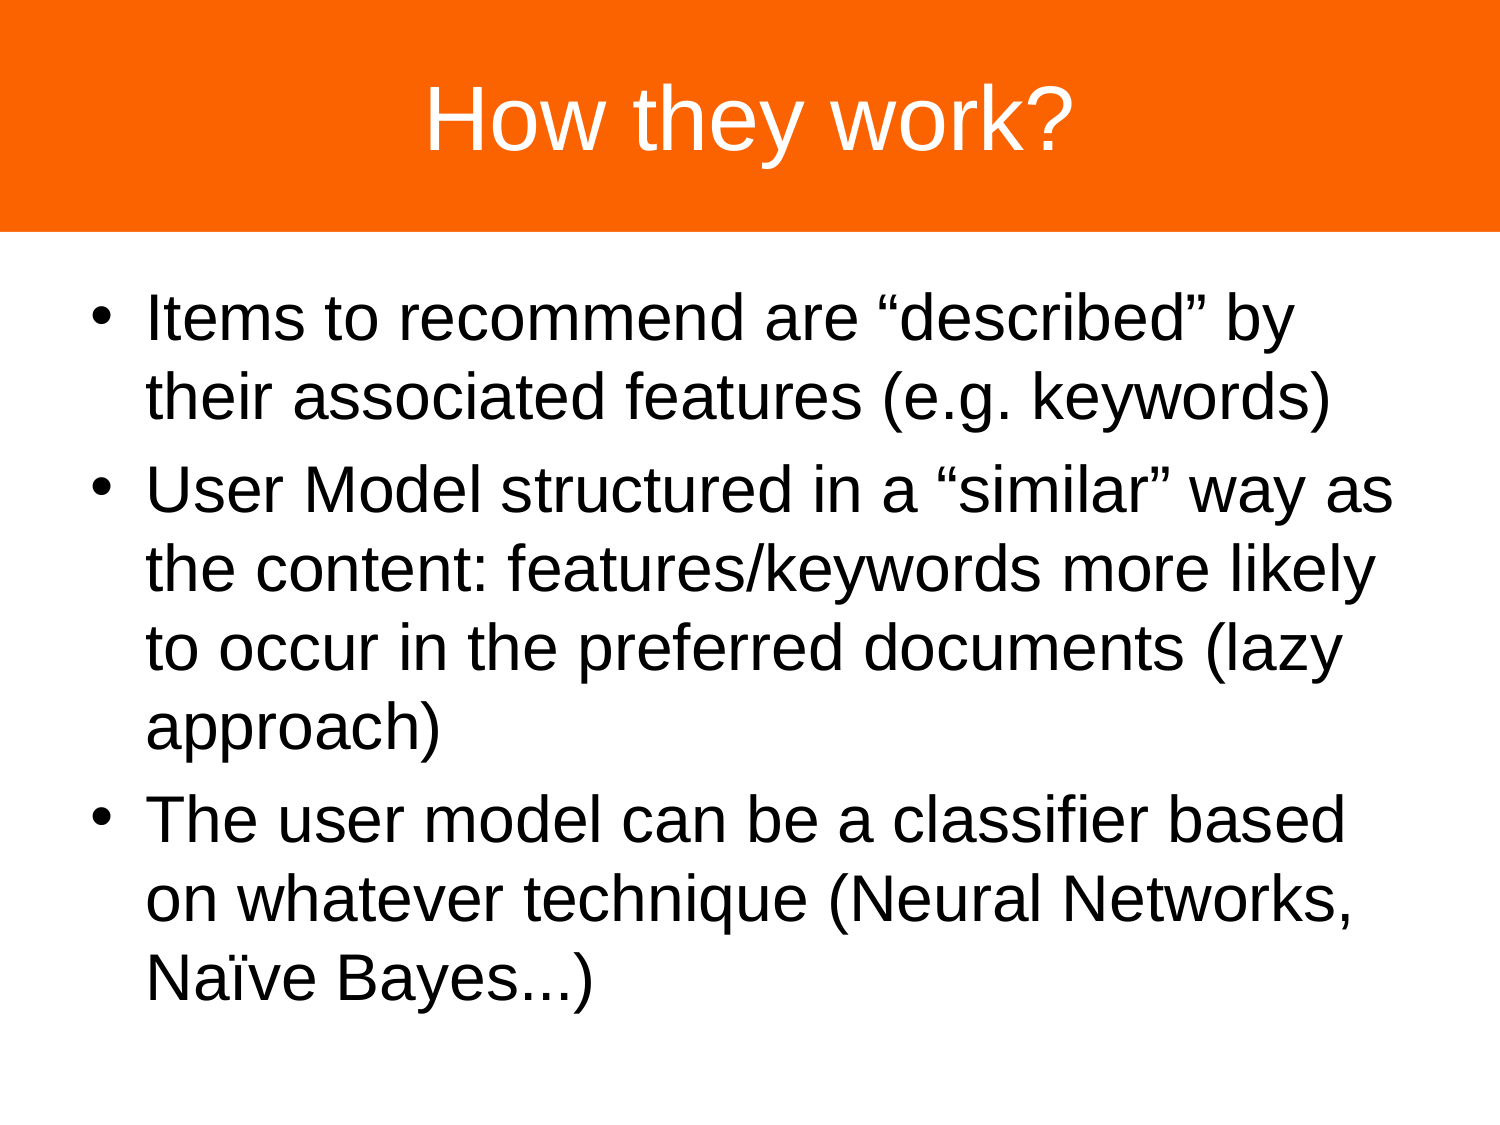

# How they work?
Items to recommend are “described” by their associated features (e.g. keywords)
User Model structured in a “similar” way as the content: features/keywords more likely to occur in the preferred documents (lazy approach)
The user model can be a classifier based on whatever technique (Neural Networks, Naïve Bayes...)